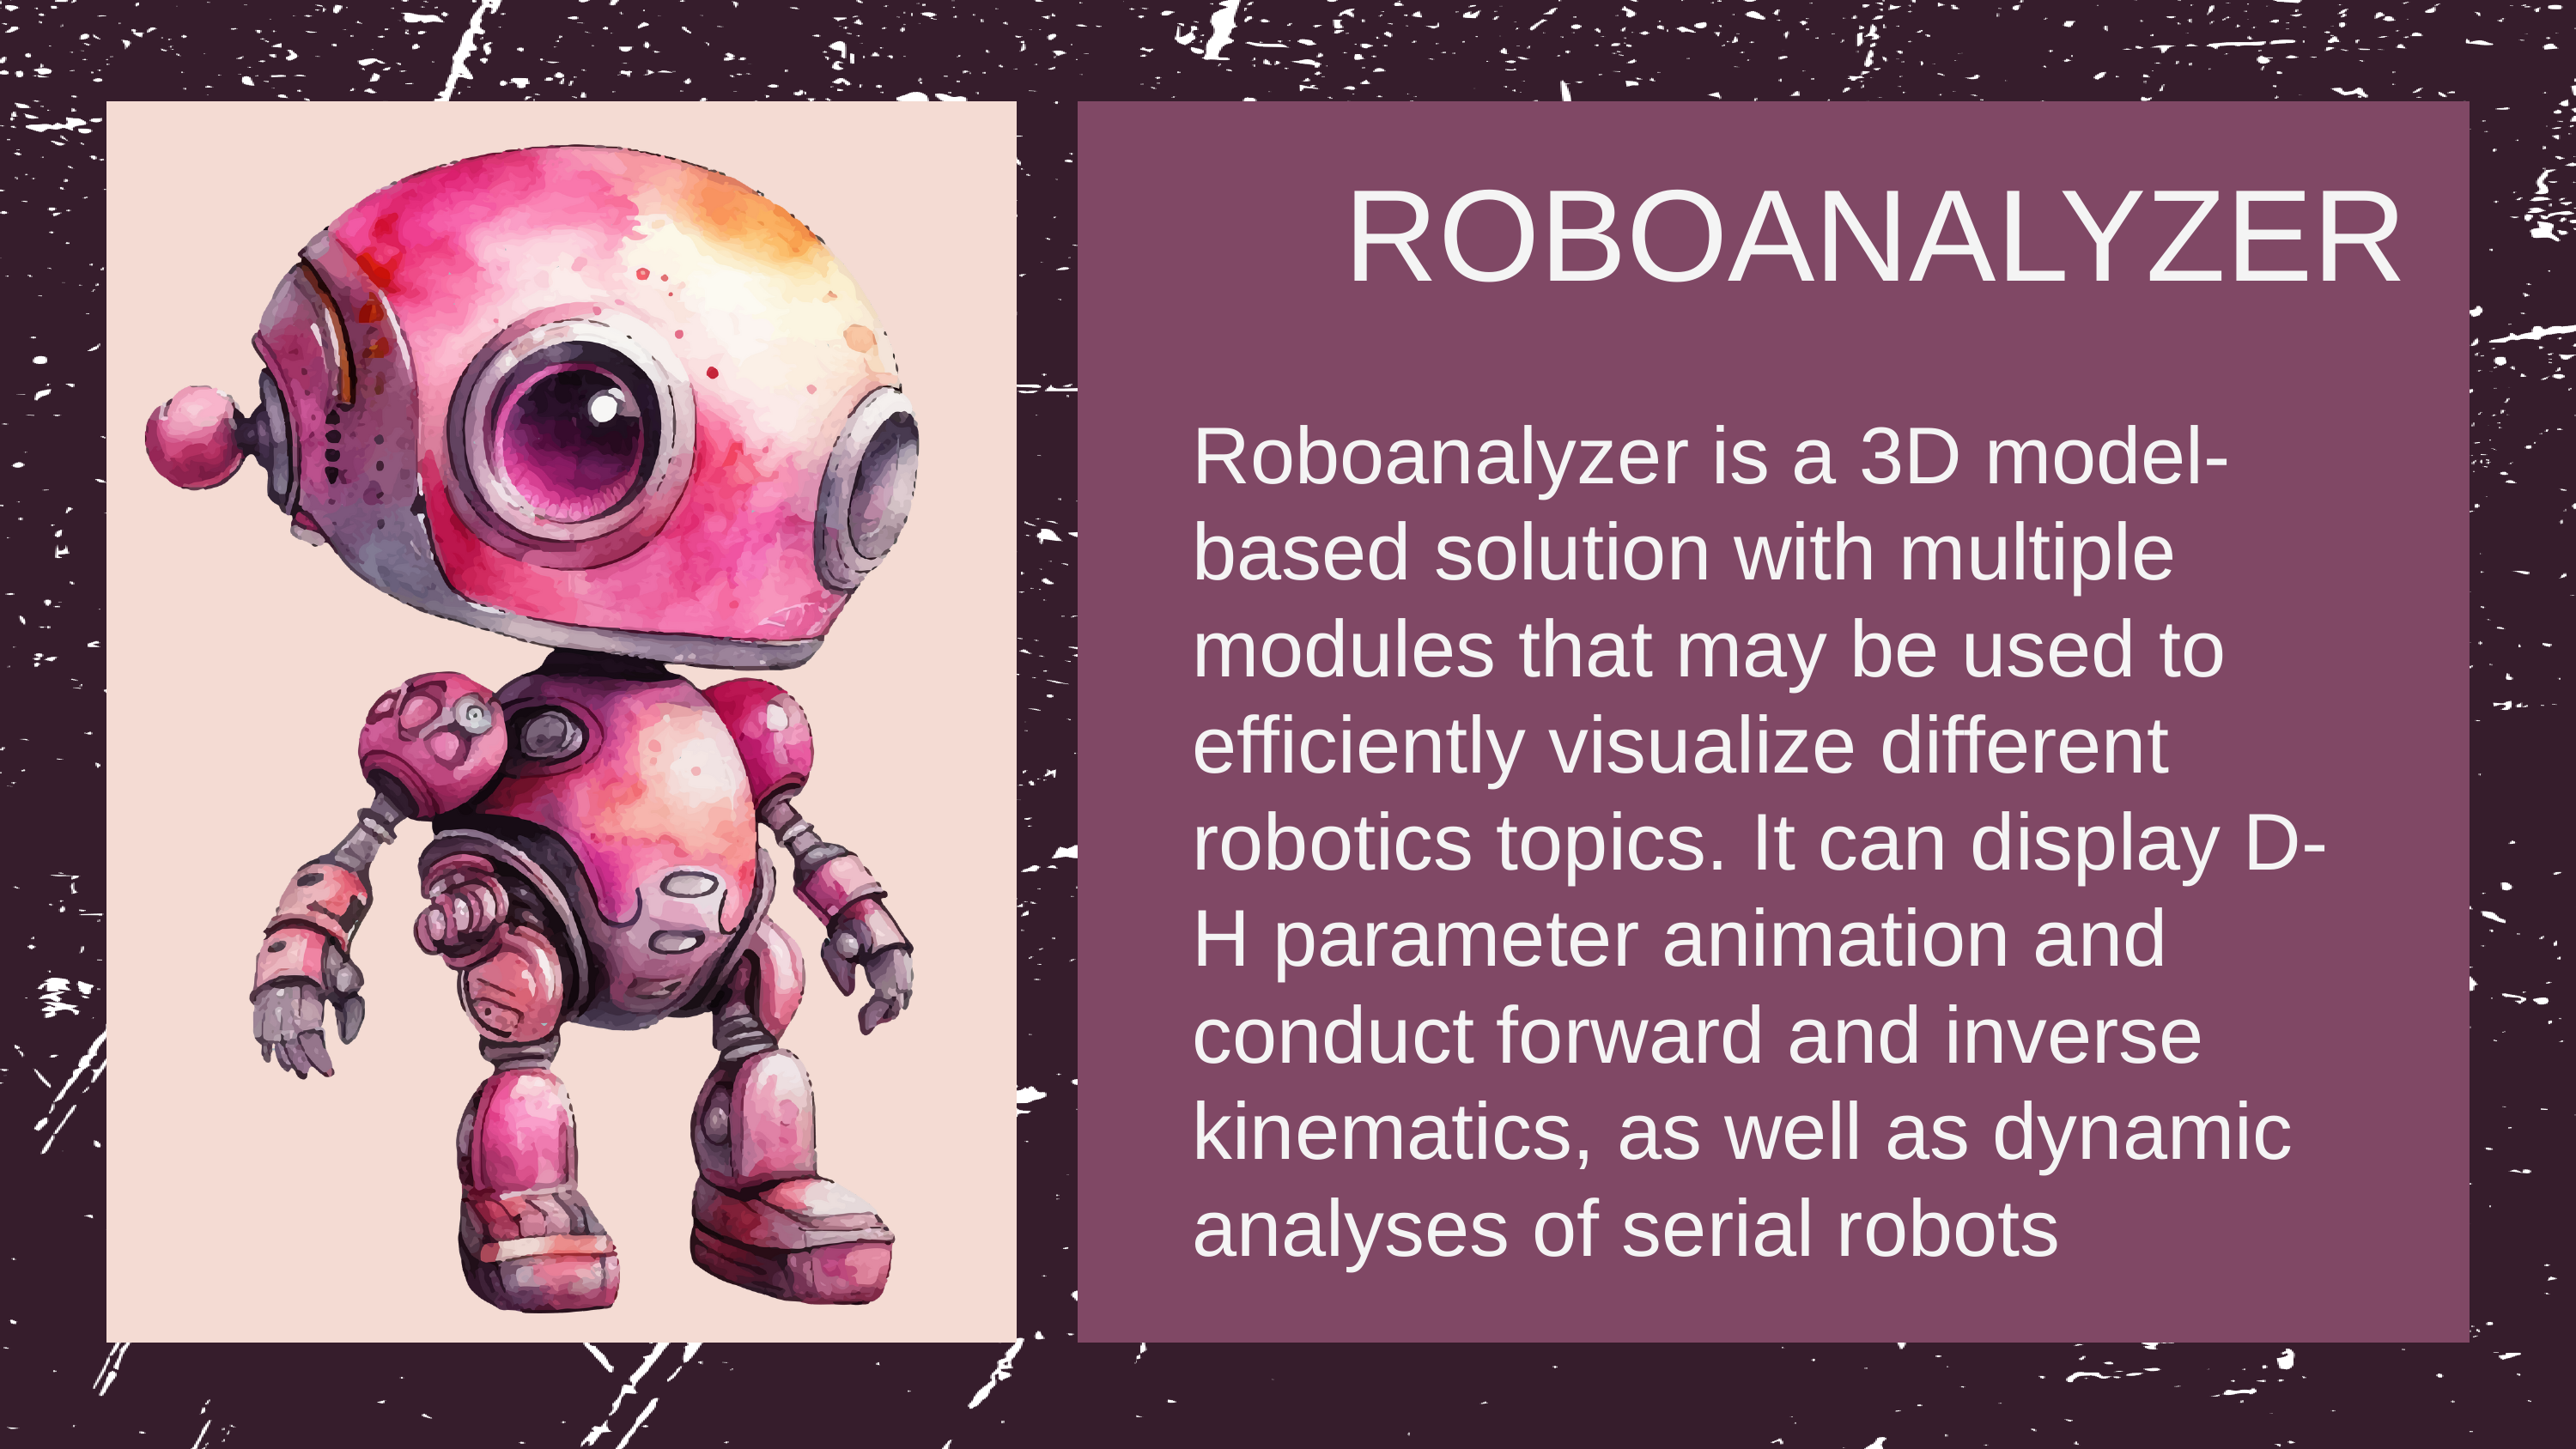

ROBOANALYZER

Roboanalyzer is a 3D model-based solution with multiple modules that may be used to efficiently visualize different robotics topics. It can display D-H parameter animation and conduct forward and inverse kinematics, as well as dynamic analyses of serial robots